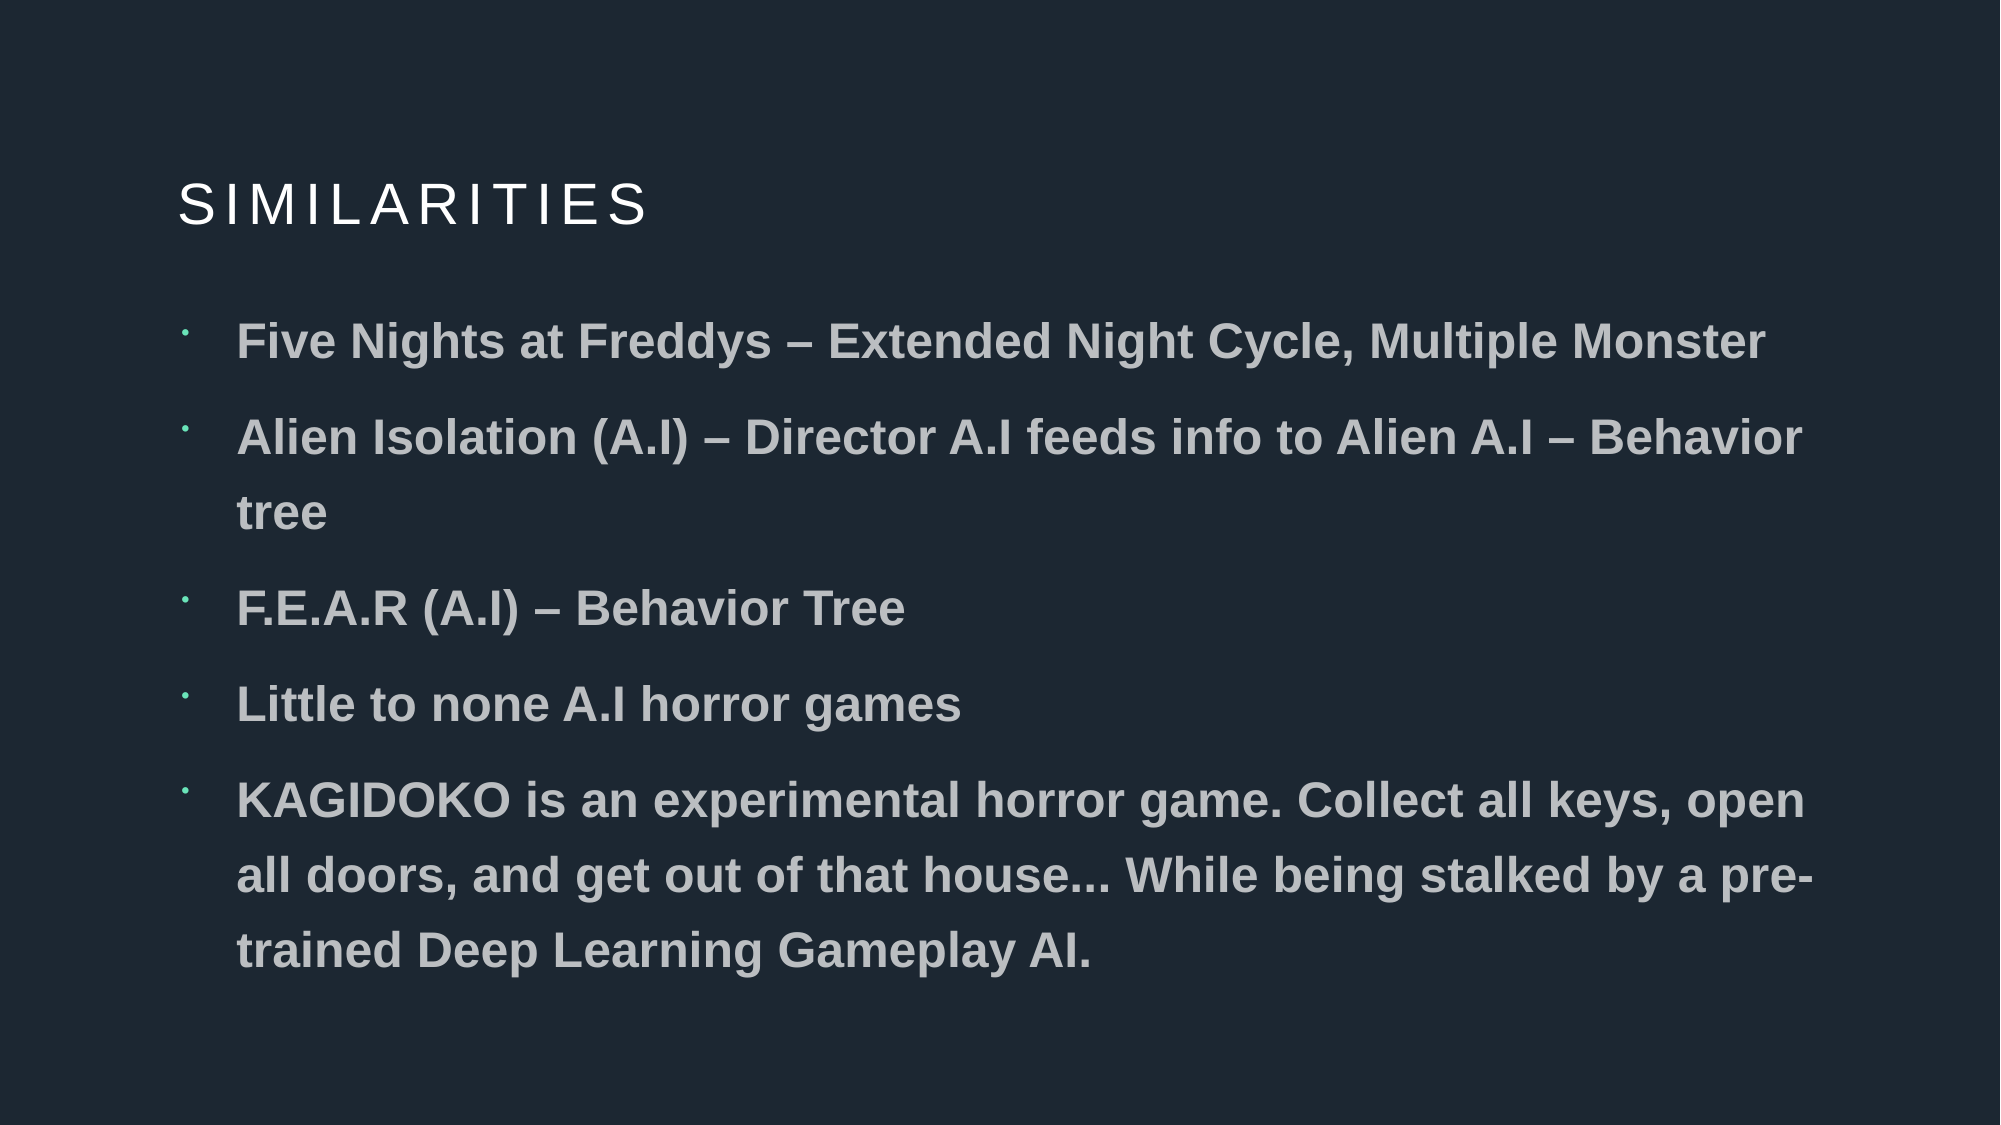

# Similarities
Five Nights at Freddys – Extended Night Cycle, Multiple Monster
Alien Isolation (A.I) – Director A.I feeds info to Alien A.I – Behavior tree
F.E.A.R (A.I) – Behavior Tree
Little to none A.I horror games
KAGIDOKO is an experimental horror game. Collect all keys, open all doors, and get out of that house... While being stalked by a pre-trained Deep Learning Gameplay AI.